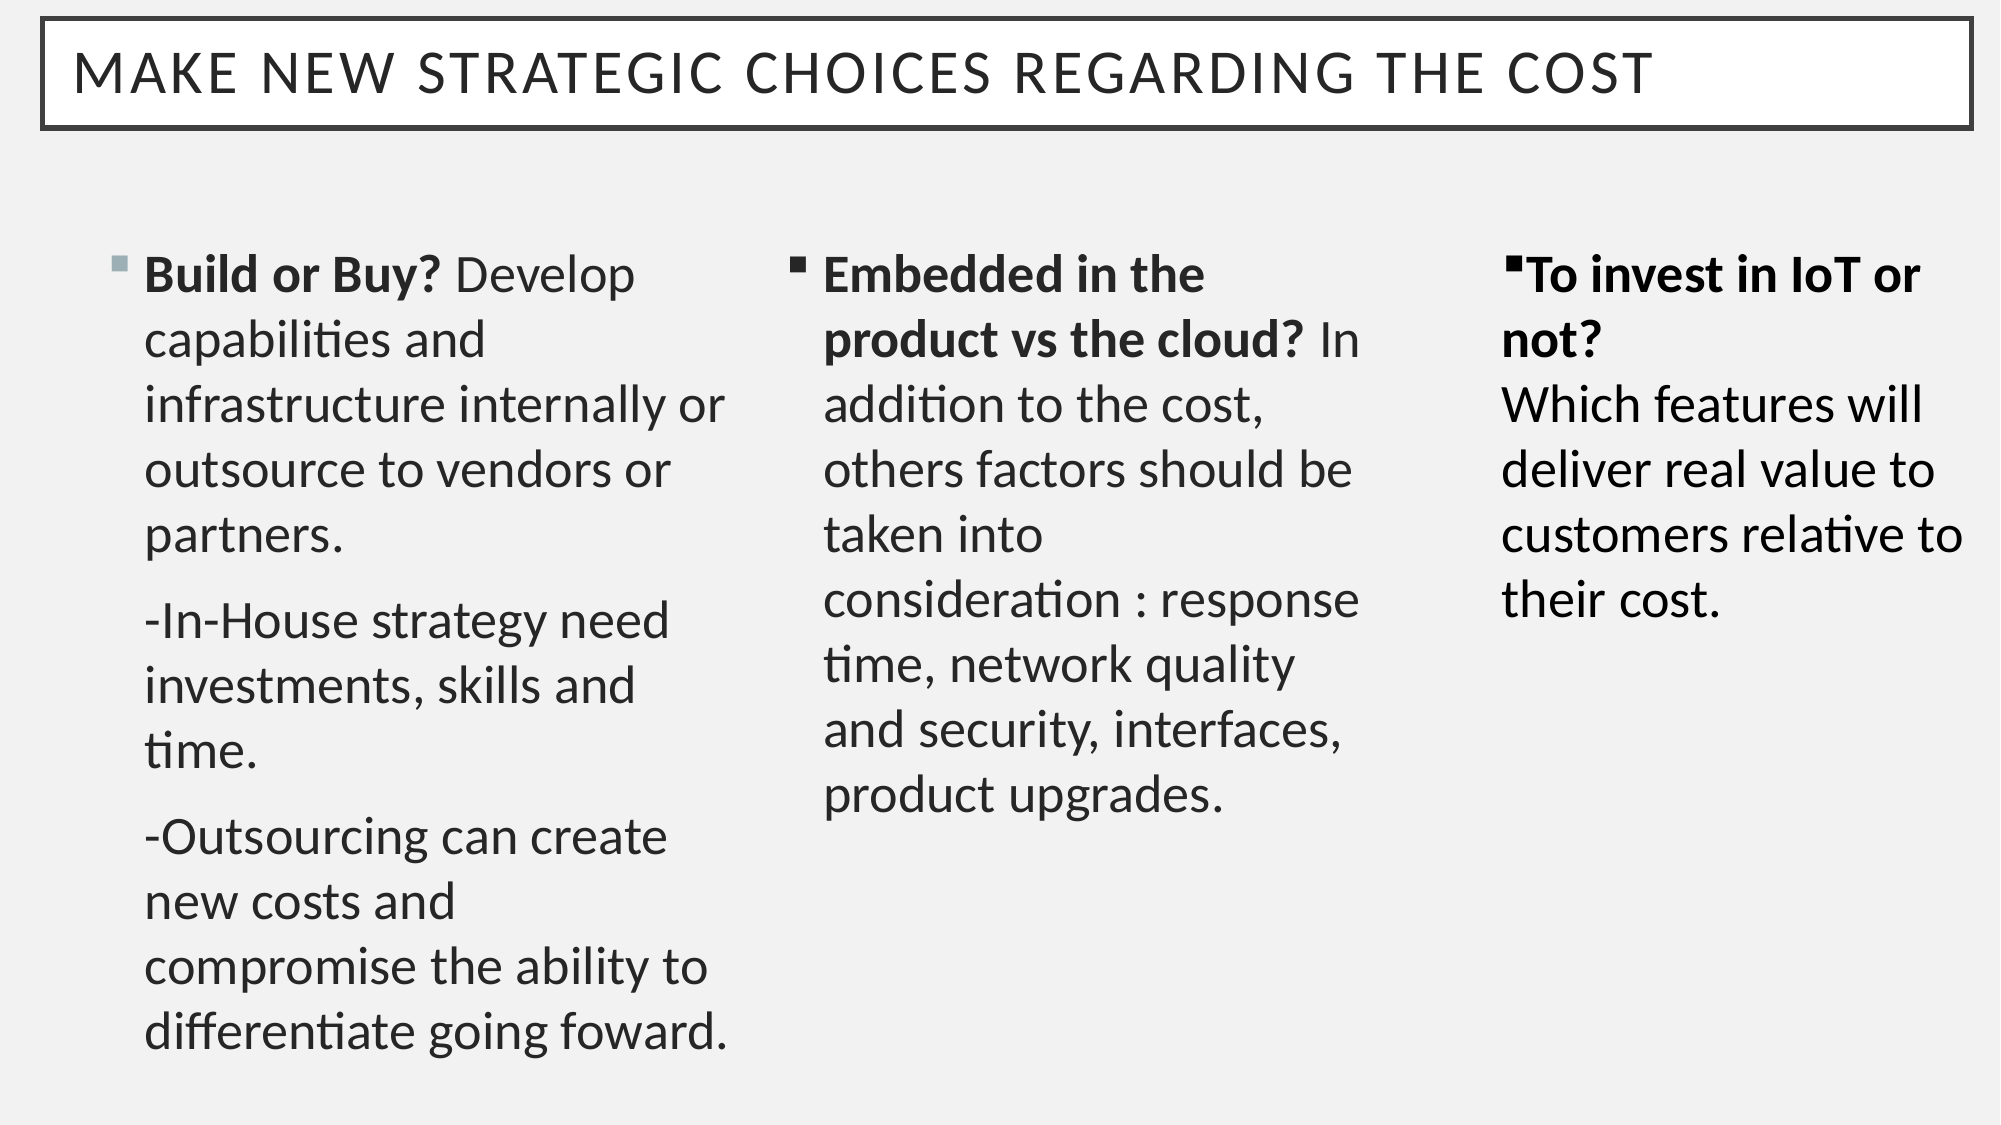

# MAKE NEW STRATEGIC CHOICES REGARDING THE COST
Build or Buy? Develop capabilities and infrastructure internally or outsource to vendors or partners.
-In-House strategy need investments, skills and time.
-Outsourcing can create new costs and compromise the ability to differentiate going foward.
Embedded in the product vs the cloud? In addition to the cost, others factors should be taken into consideration : response time, network quality and security, interfaces, product upgrades.

To invest in IoT or not?
Which features will deliver real value to customers relative to their cost.